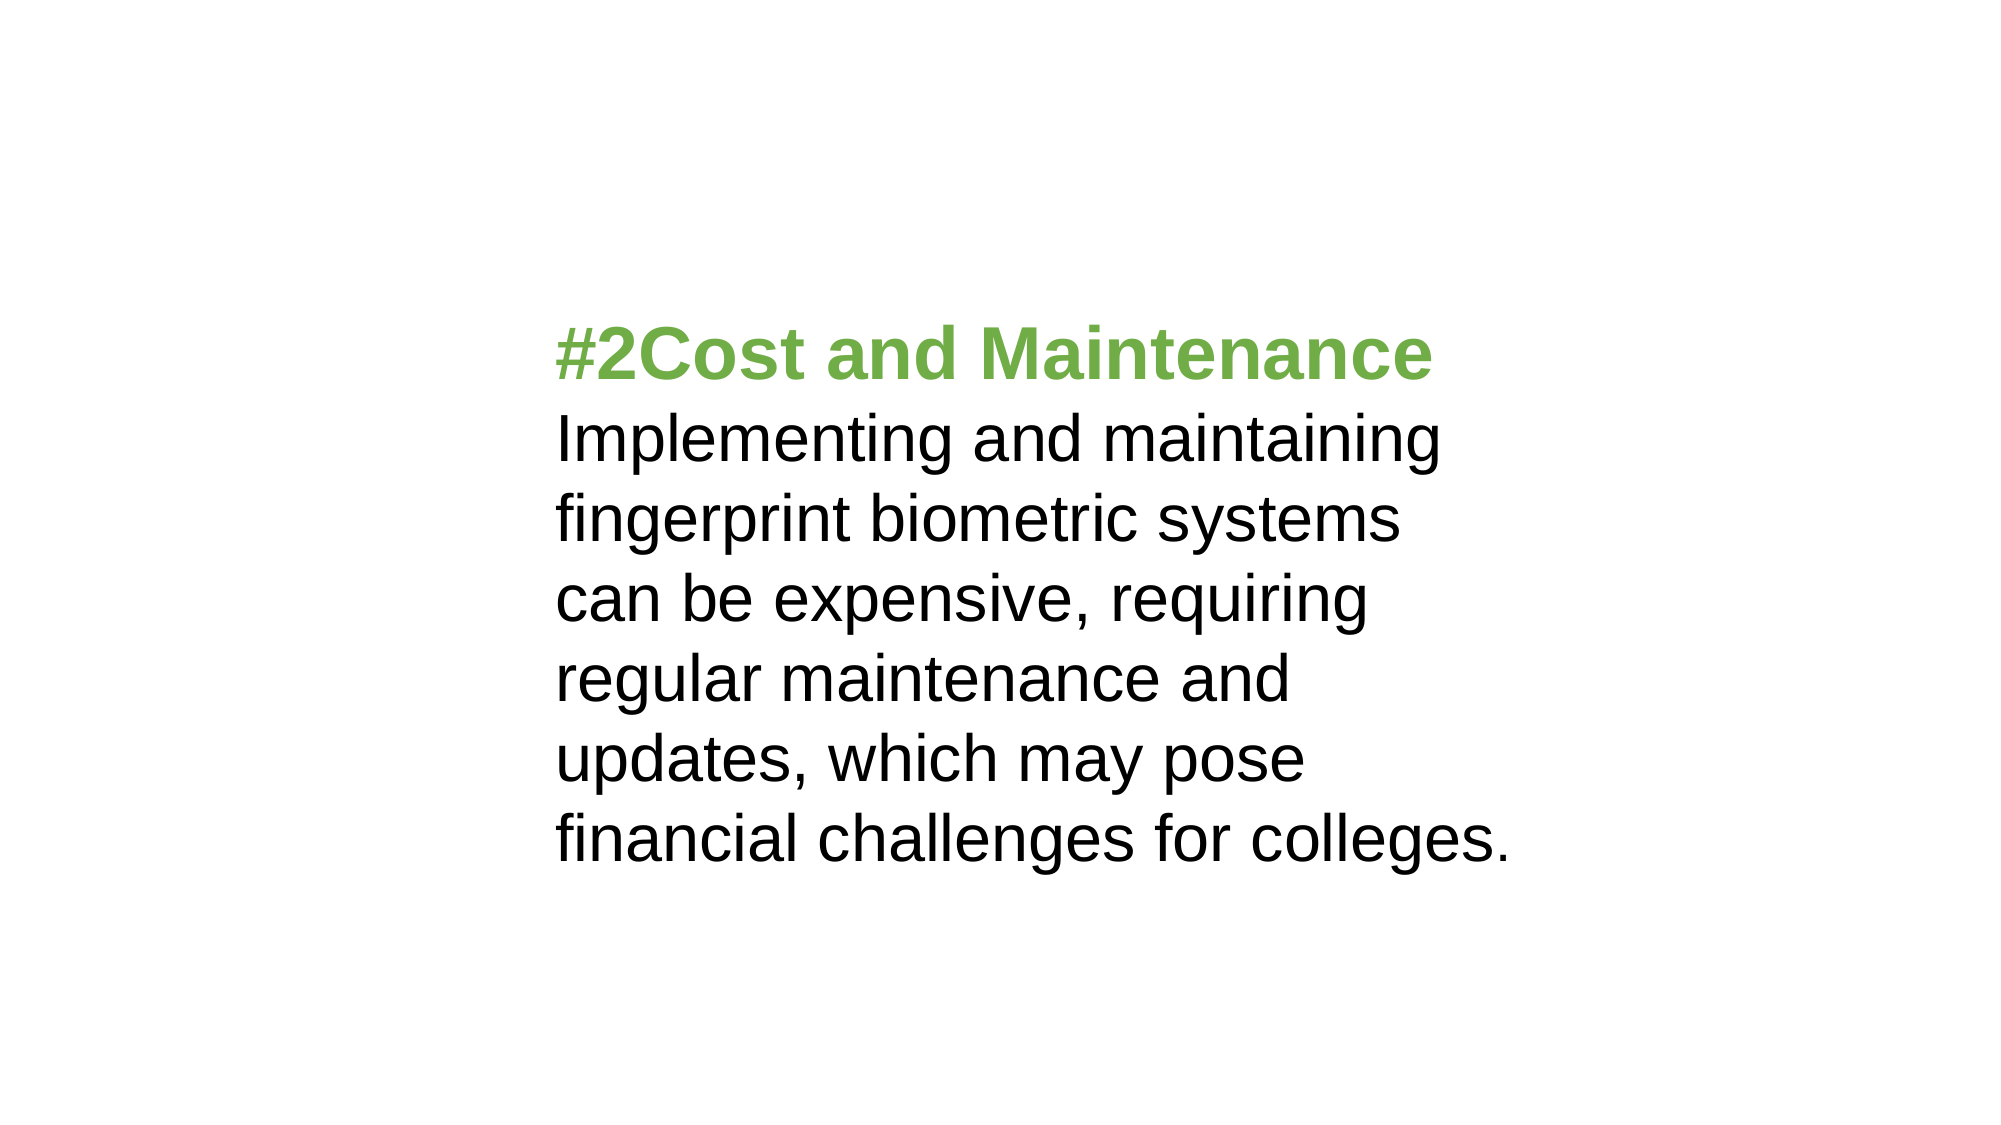

#2Cost and Maintenance
Implementing and maintaining fingerprint biometric systems can be expensive, requiring regular maintenance and updates, which may pose financial challenges for colleges.